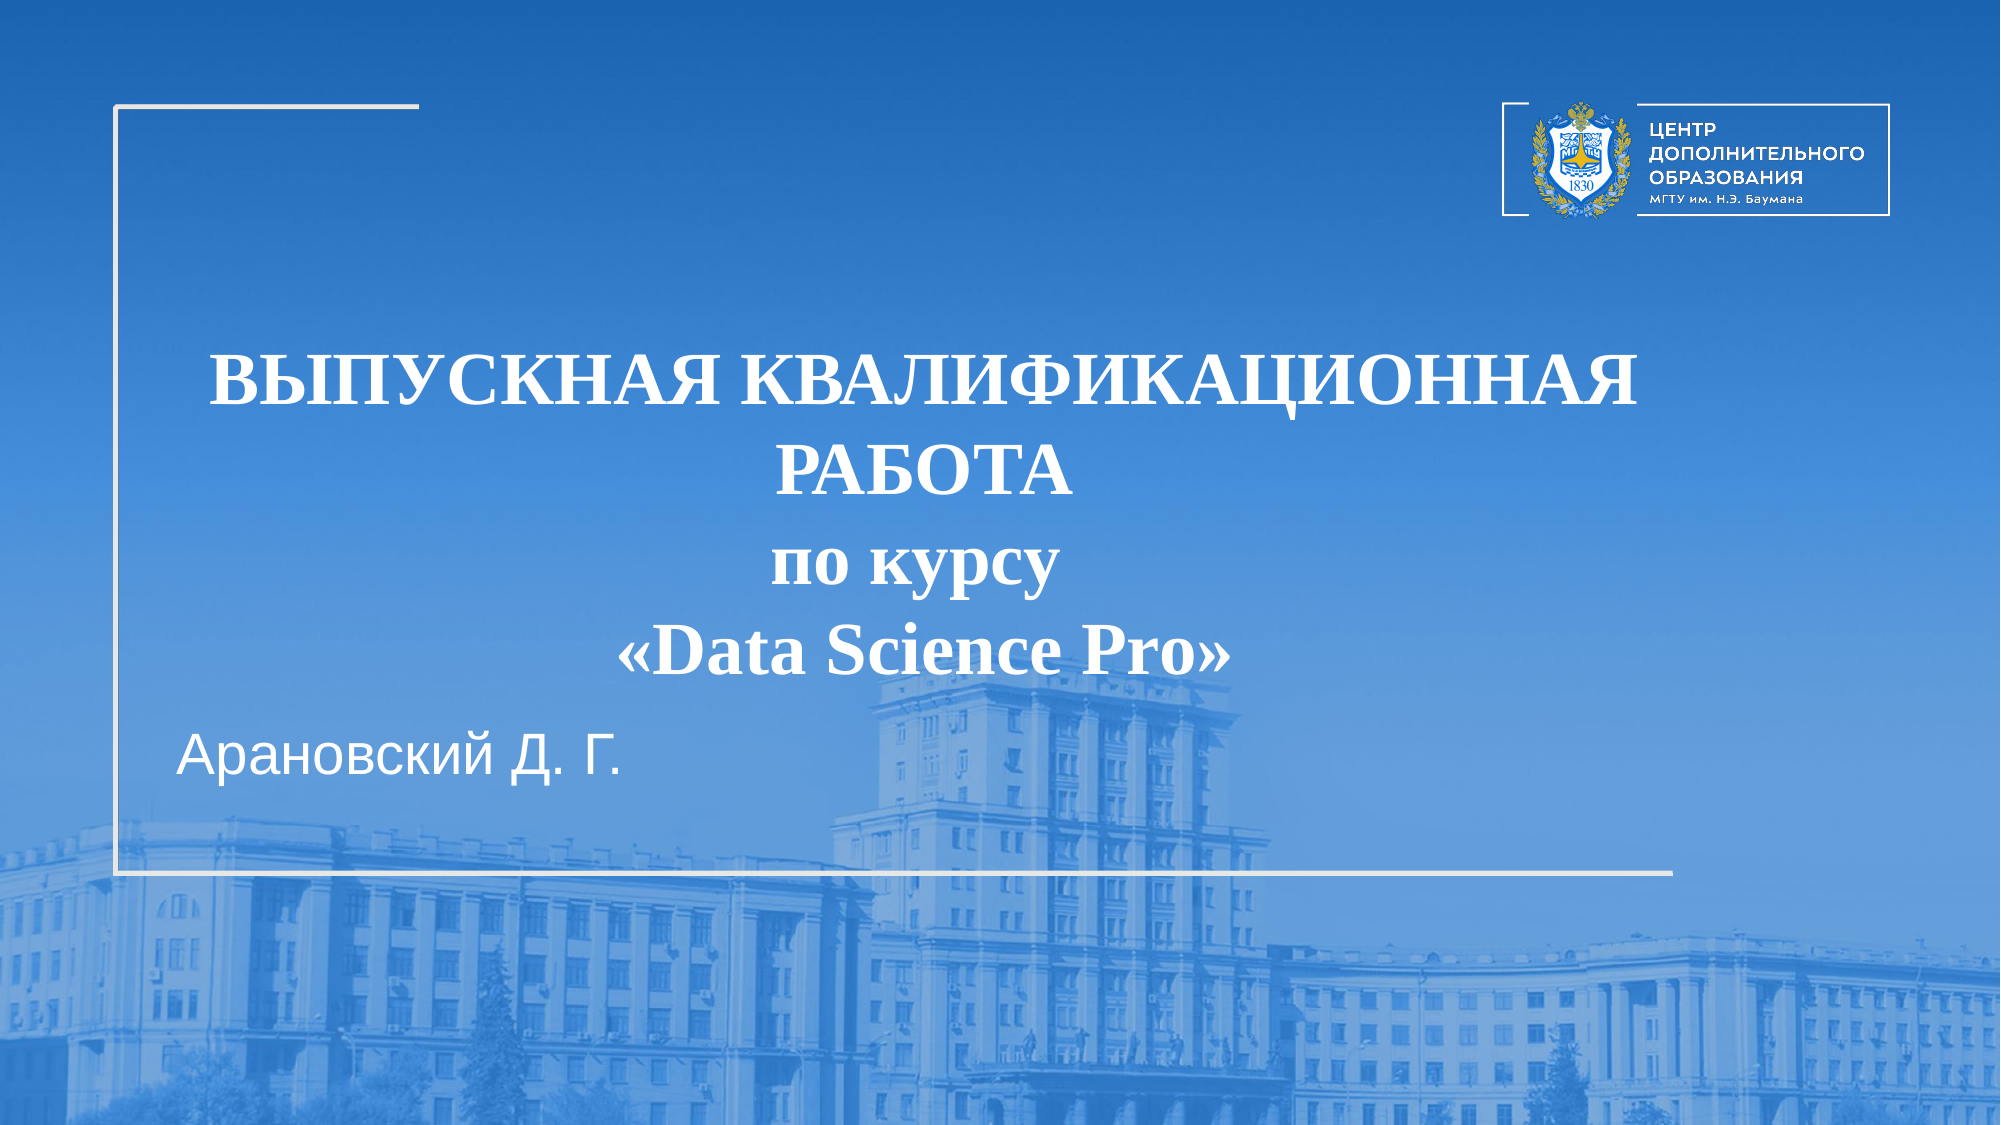

# ВЫПУСКНАЯ КВАЛИФИКАЦИОННАЯ РАБОТА по курсу «Data Science Pro»
Арановский Д. Г.